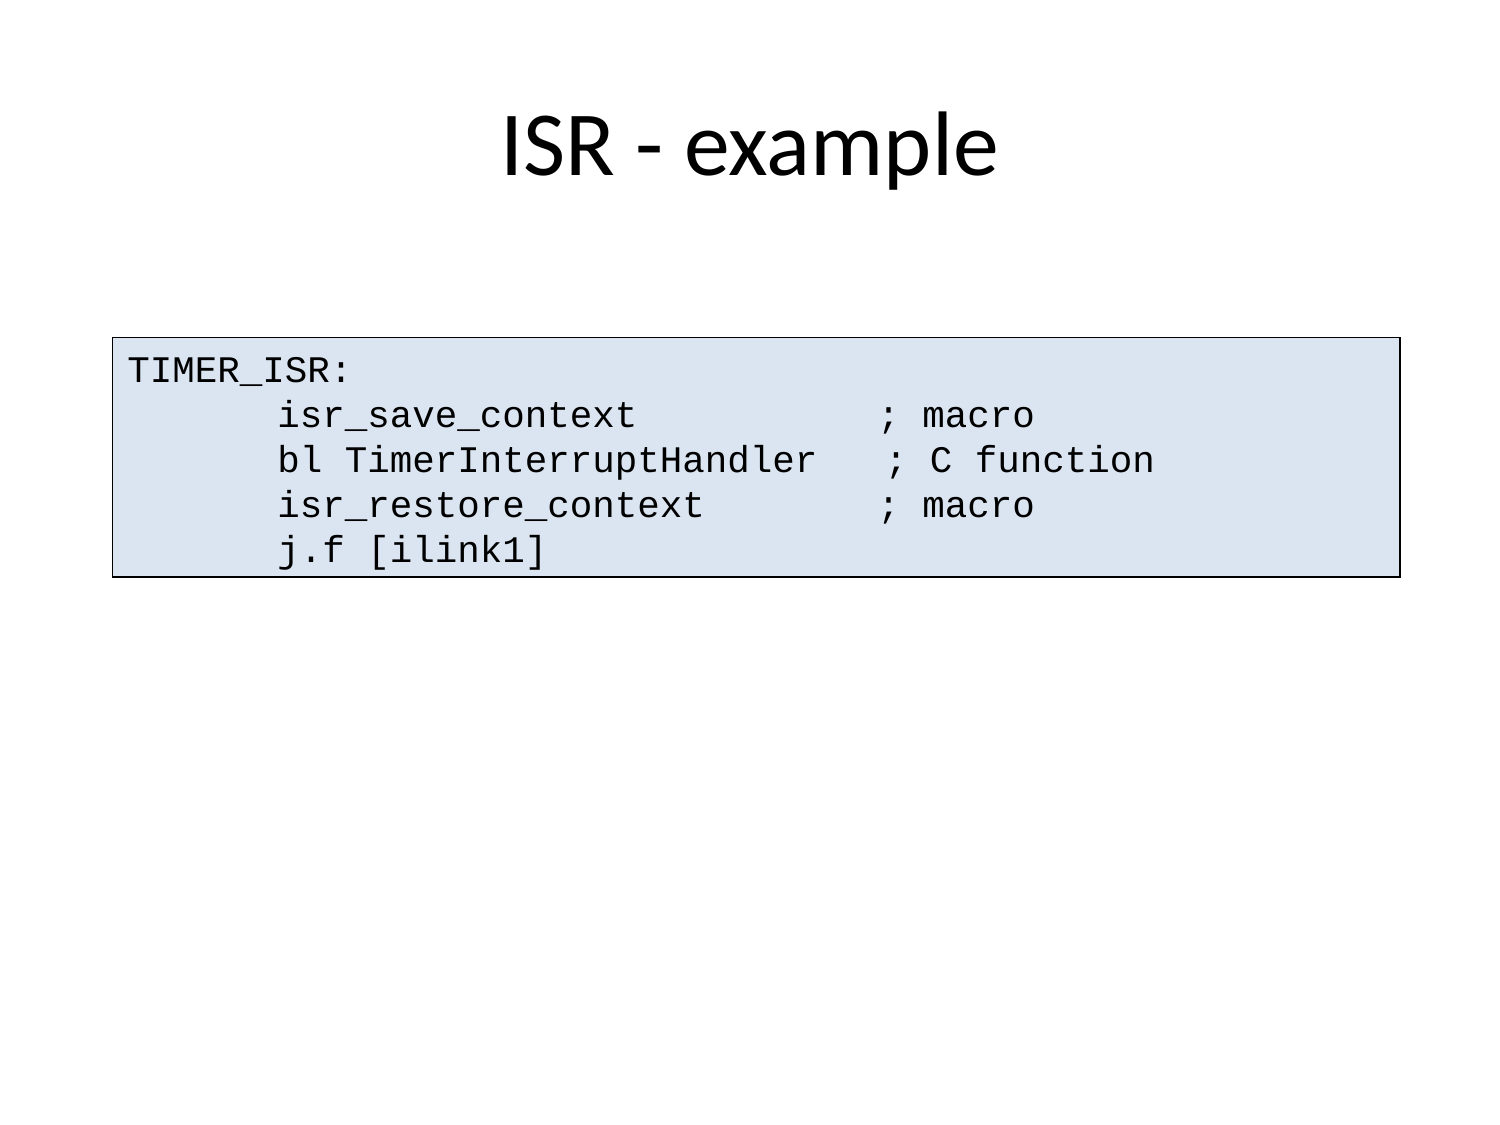

# ISR - example
TIMER_ISR:
	isr_save_context		; macro
	bl TimerInterruptHandler   ; C function
	isr_restore_context		; macro
	j.f [ilink1]